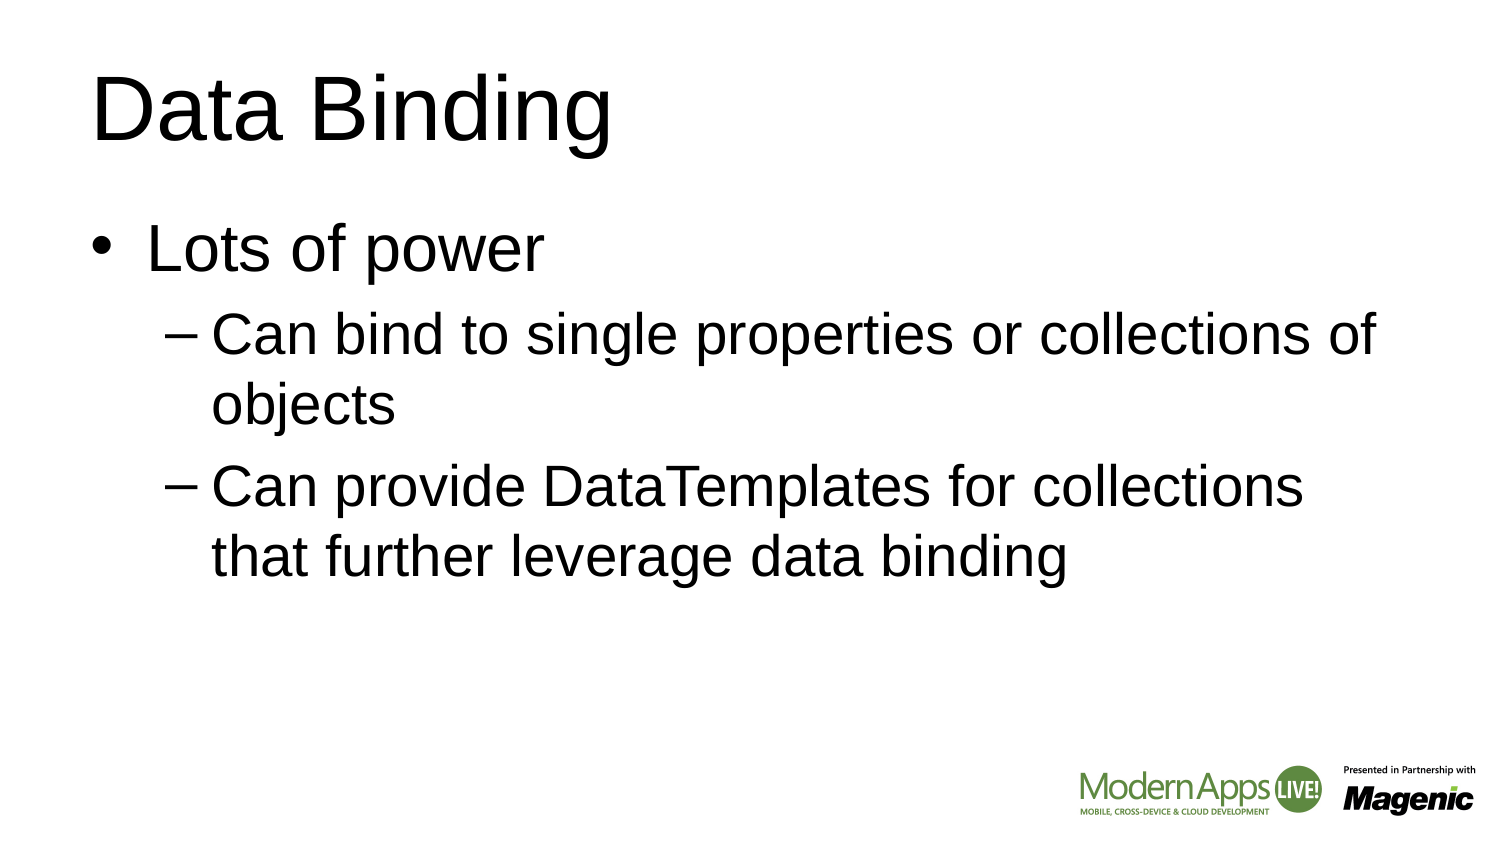

# Data Binding
Lots of power
Can bind to single properties or collections of objects
Can provide DataTemplates for collections that further leverage data binding